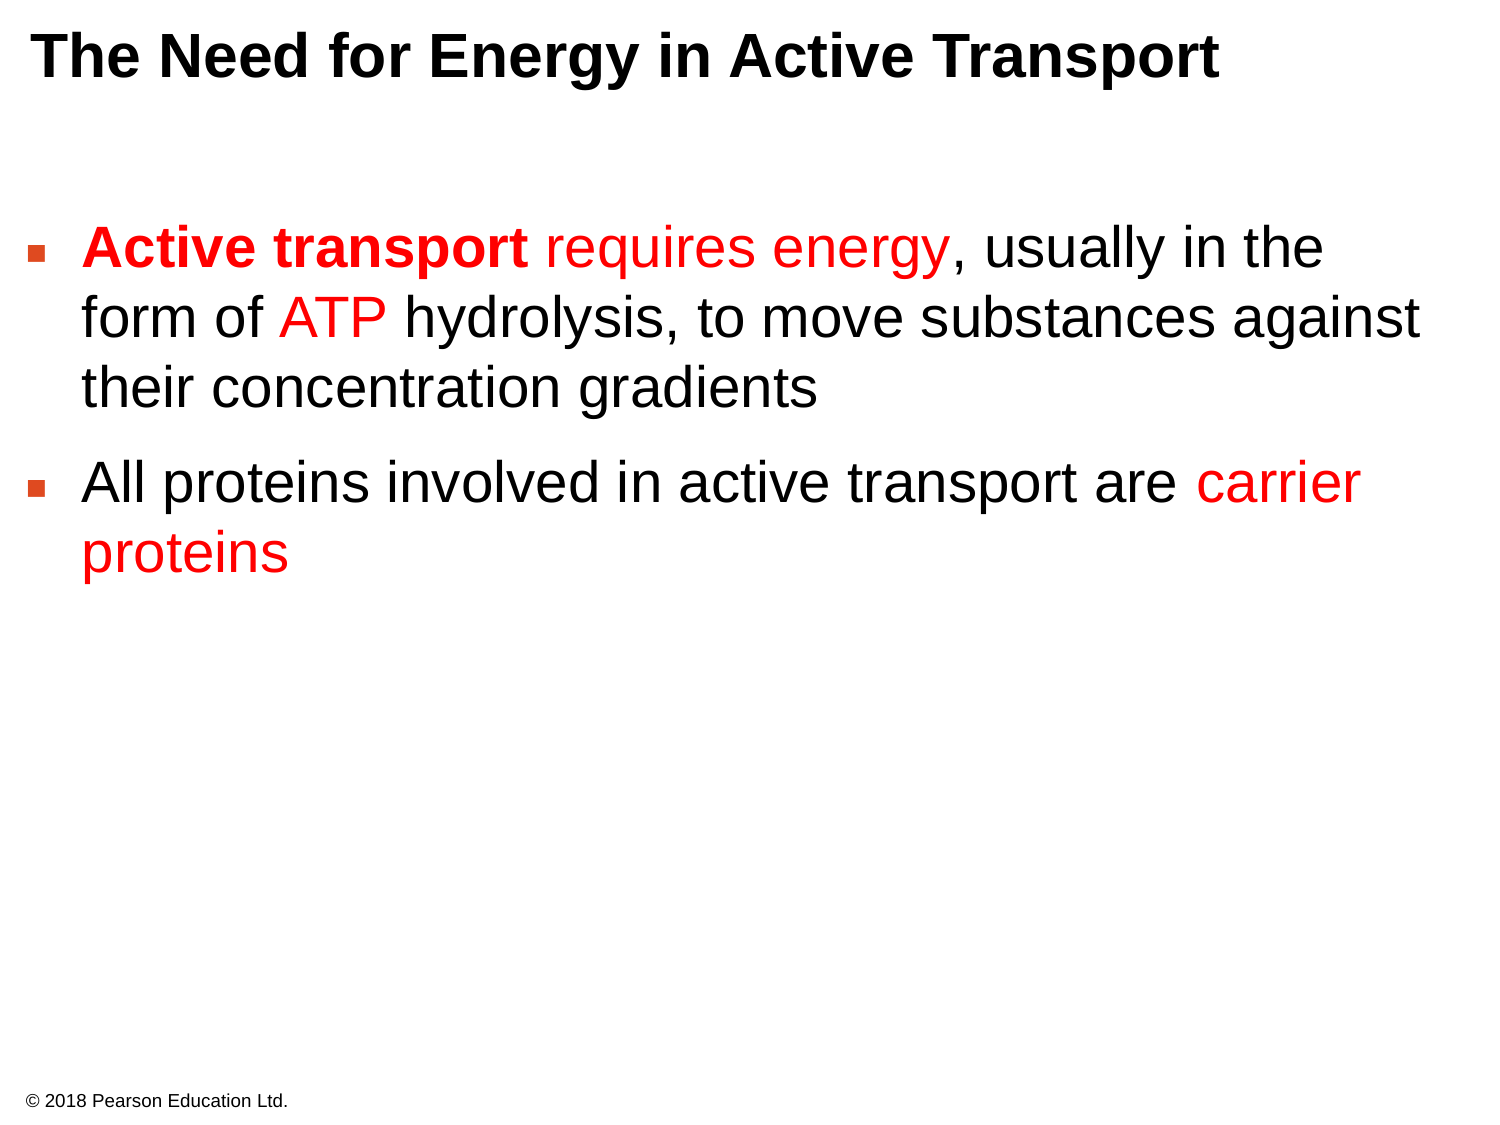

# The Need for Energy in Active Transport
Active transport requires energy, usually in the form of ATP hydrolysis, to move substances against their concentration gradients
All proteins involved in active transport are carrier proteins
© 2018 Pearson Education Ltd.